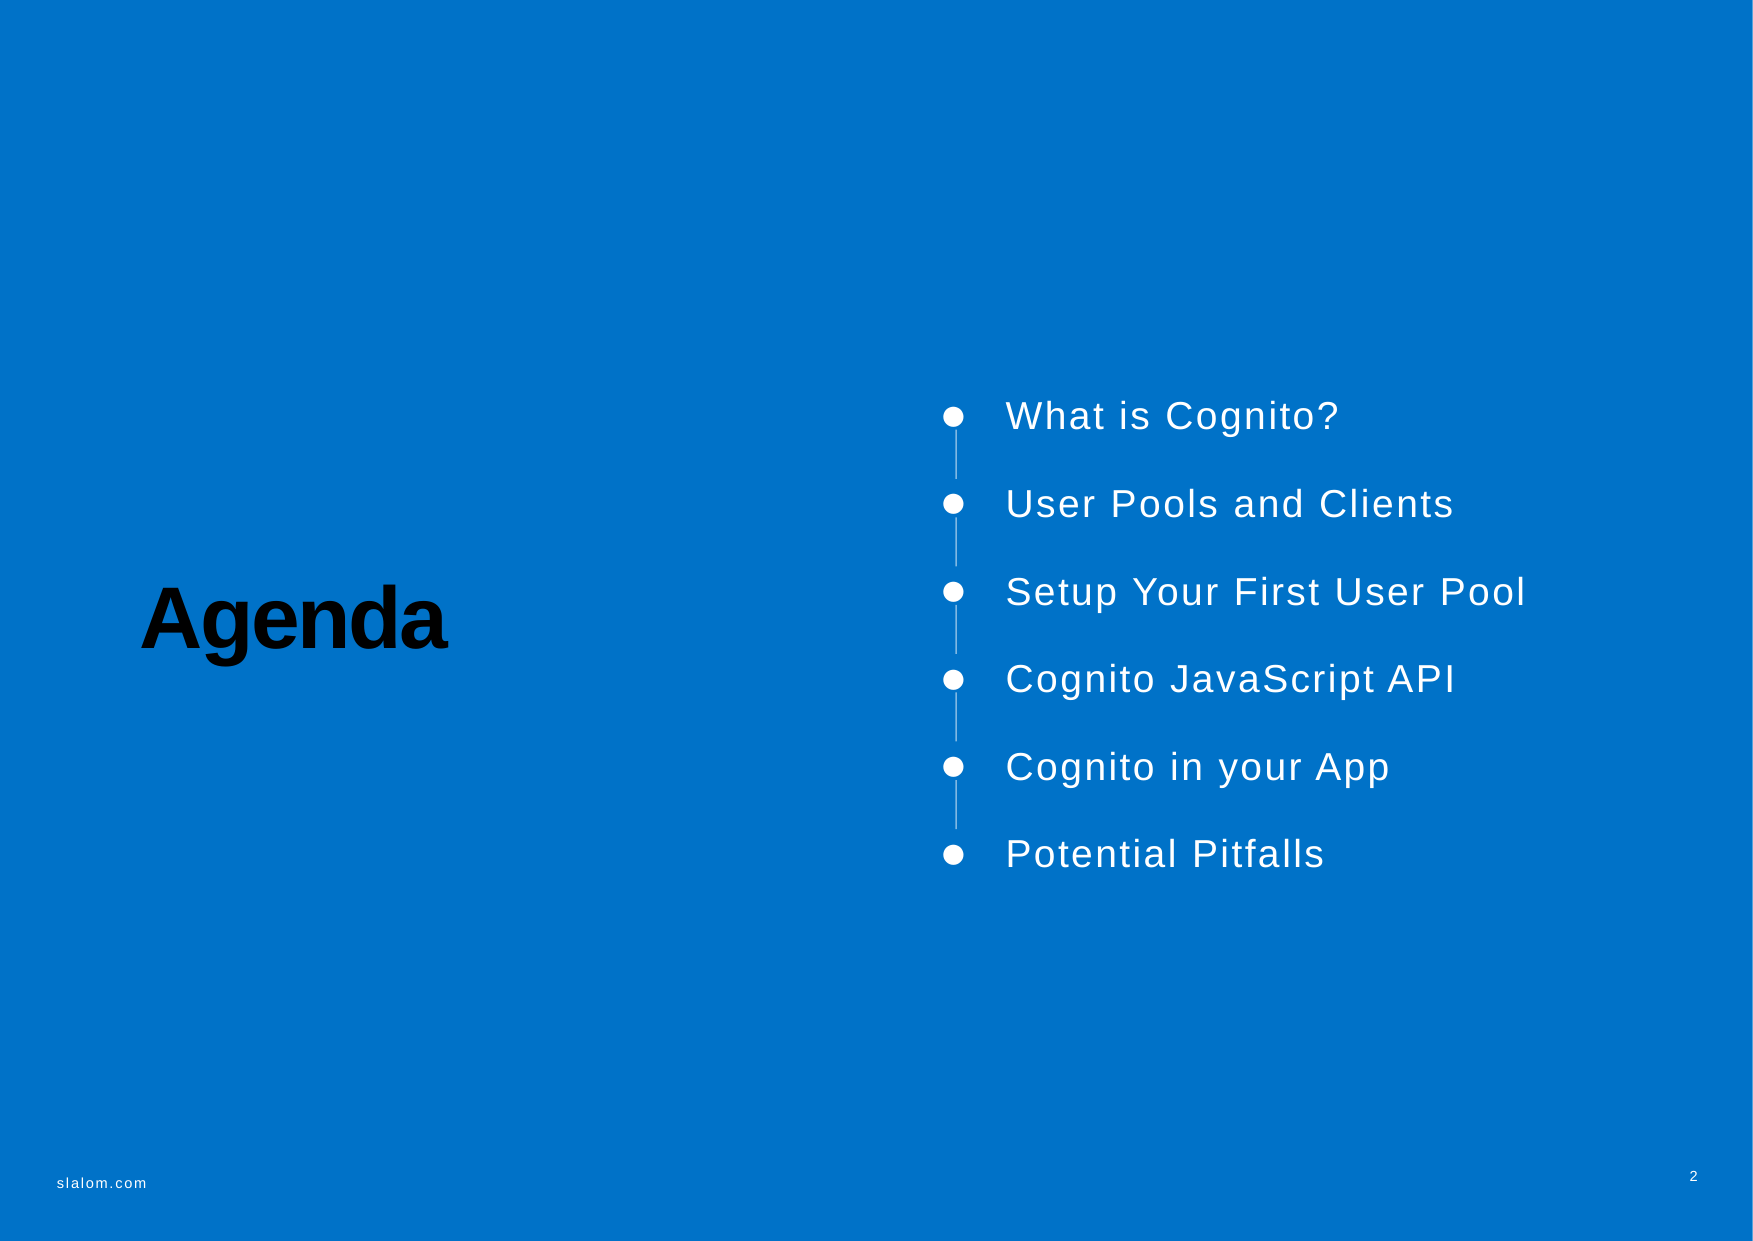

What is Cognito?
User Pools and Clients
Setup Your First User Pool
Cognito JavaScript API
Cognito in your App
Potential Pitfalls
# Agenda
2